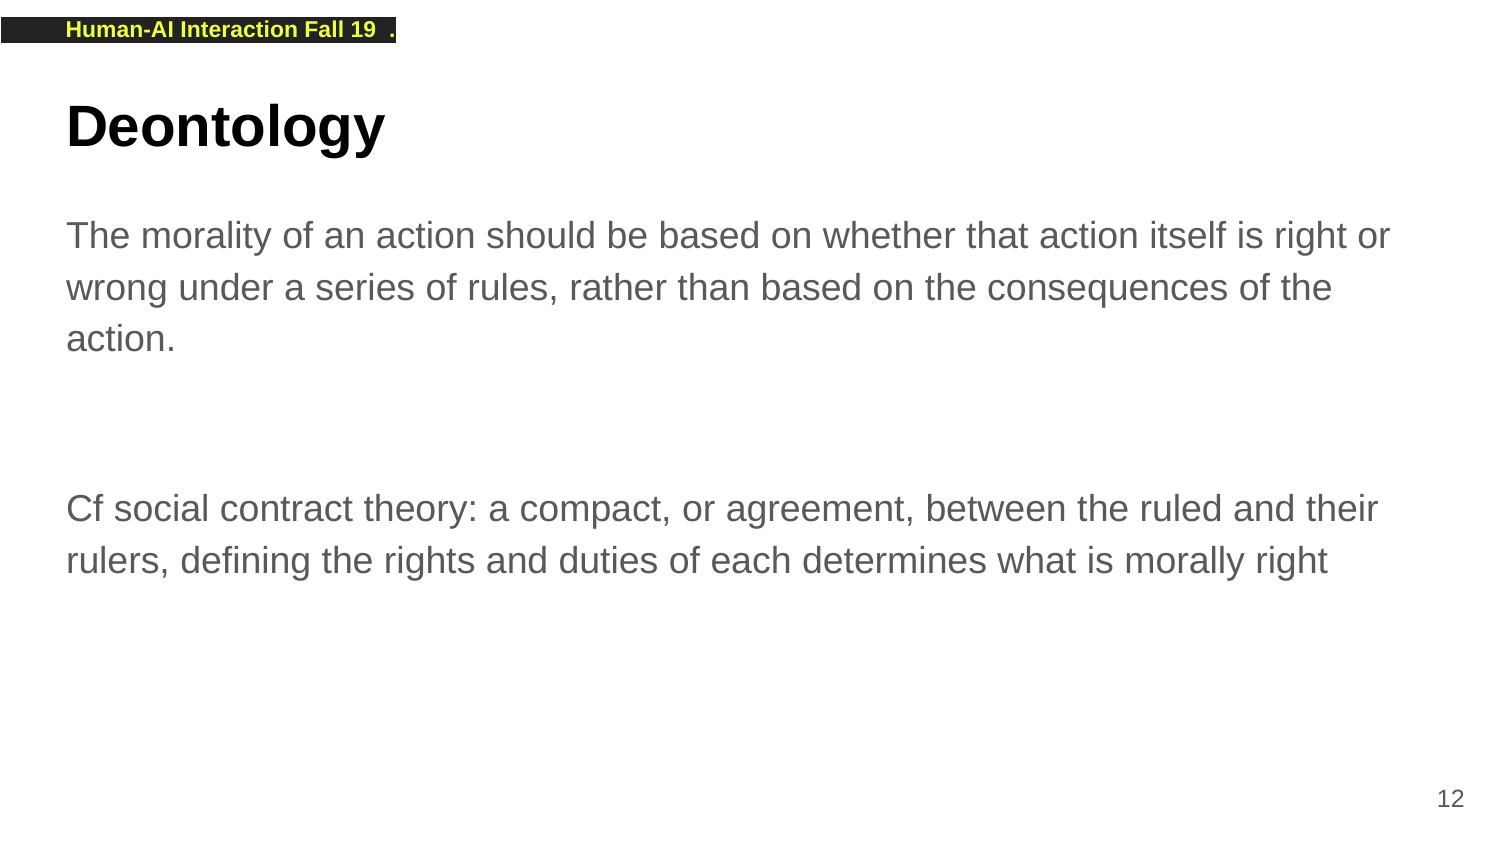

# Deontology
The morality of an action should be based on whether that action itself is right or wrong under a series of rules, rather than based on the consequences of the action.

Cf social contract theory: a compact, or agreement, between the ruled and their rulers, defining the rights and duties of each determines what is morally right
12